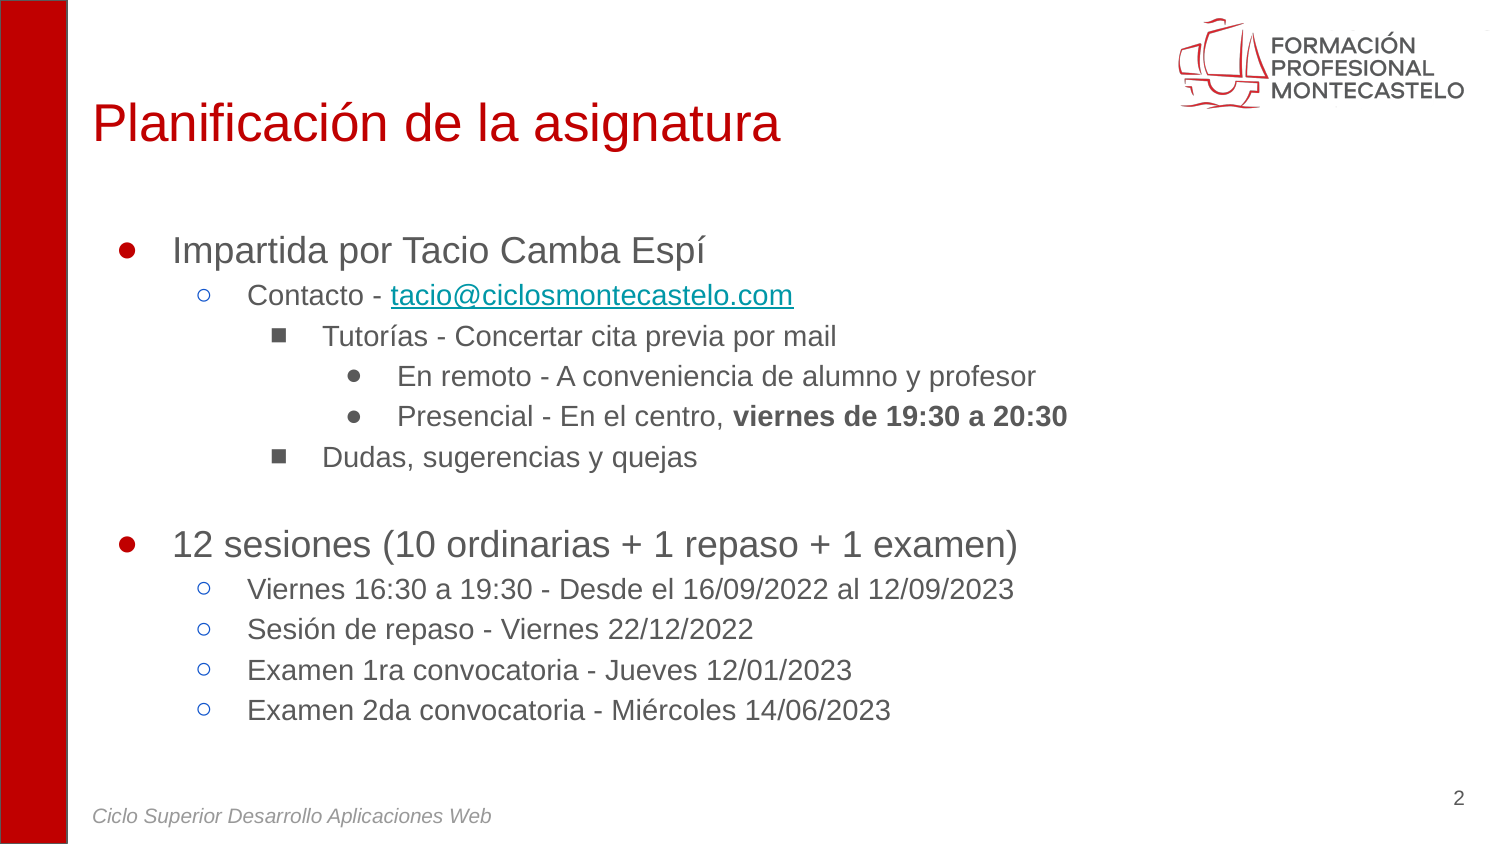

# Planificación de la asignatura
Impartida por Tacio Camba Espí
Contacto - tacio@ciclosmontecastelo.com
Tutorías - Concertar cita previa por mail
En remoto - A conveniencia de alumno y profesor
Presencial - En el centro, viernes de 19:30 a 20:30
Dudas, sugerencias y quejas
12 sesiones (10 ordinarias + 1 repaso + 1 examen)
Viernes 16:30 a 19:30 - Desde el 16/09/2022 al 12/09/2023
Sesión de repaso - Viernes 22/12/2022
Examen 1ra convocatoria - Jueves 12/01/2023
Examen 2da convocatoria - Miércoles 14/06/2023
2